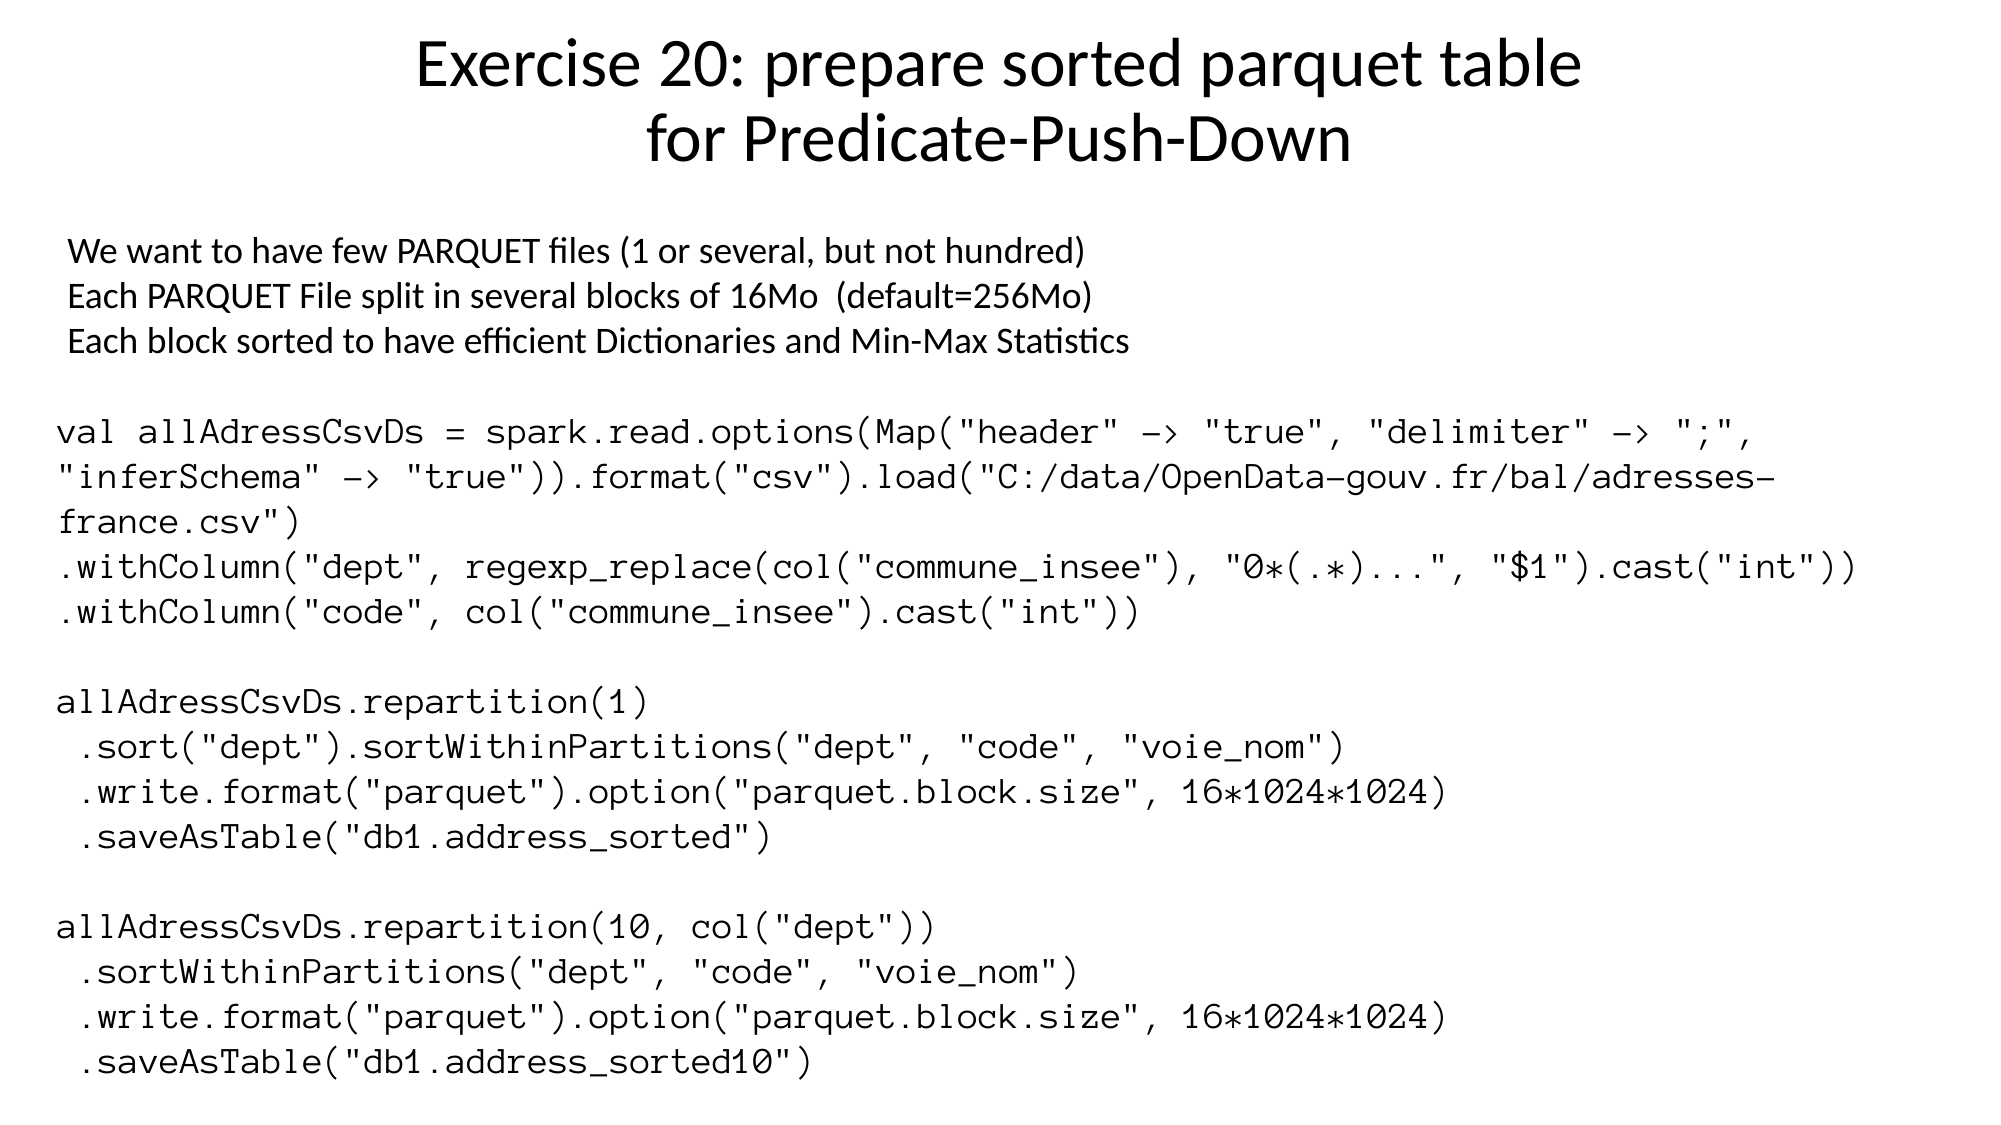

# Exercise 20: prepare sorted parquet table for Predicate-Push-Down
We want to have few PARQUET files (1 or several, but not hundred)
Each PARQUET File split in several blocks of 16Mo  (default=256Mo)
Each block sorted to have efficient Dictionaries and Min-Max Statistics
val allAdressCsvDs = spark.read.options(Map("header" -> "true", "delimiter" -> ";", "inferSchema" -> "true")).format("csv").load("C:/data/OpenData-gouv.fr/bal/adresses-france.csv")
.withColumn("dept", regexp_replace(col("commune_insee"), "0*(.*)...", "$1").cast("int"))
.withColumn("code", col("commune_insee").cast("int"))

allAdressCsvDs.repartition(1)
 .sort("dept").sortWithinPartitions("dept", "code", "voie_nom")
 .write.format("parquet").option("parquet.block.size", 16*1024*1024)
 .saveAsTable("db1.address_sorted")
allAdressCsvDs.repartition(10, col("dept"))
 .sortWithinPartitions("dept", "code", "voie_nom")
 .write.format("parquet").option("parquet.block.size", 16*1024*1024)
 .saveAsTable("db1.address_sorted10")